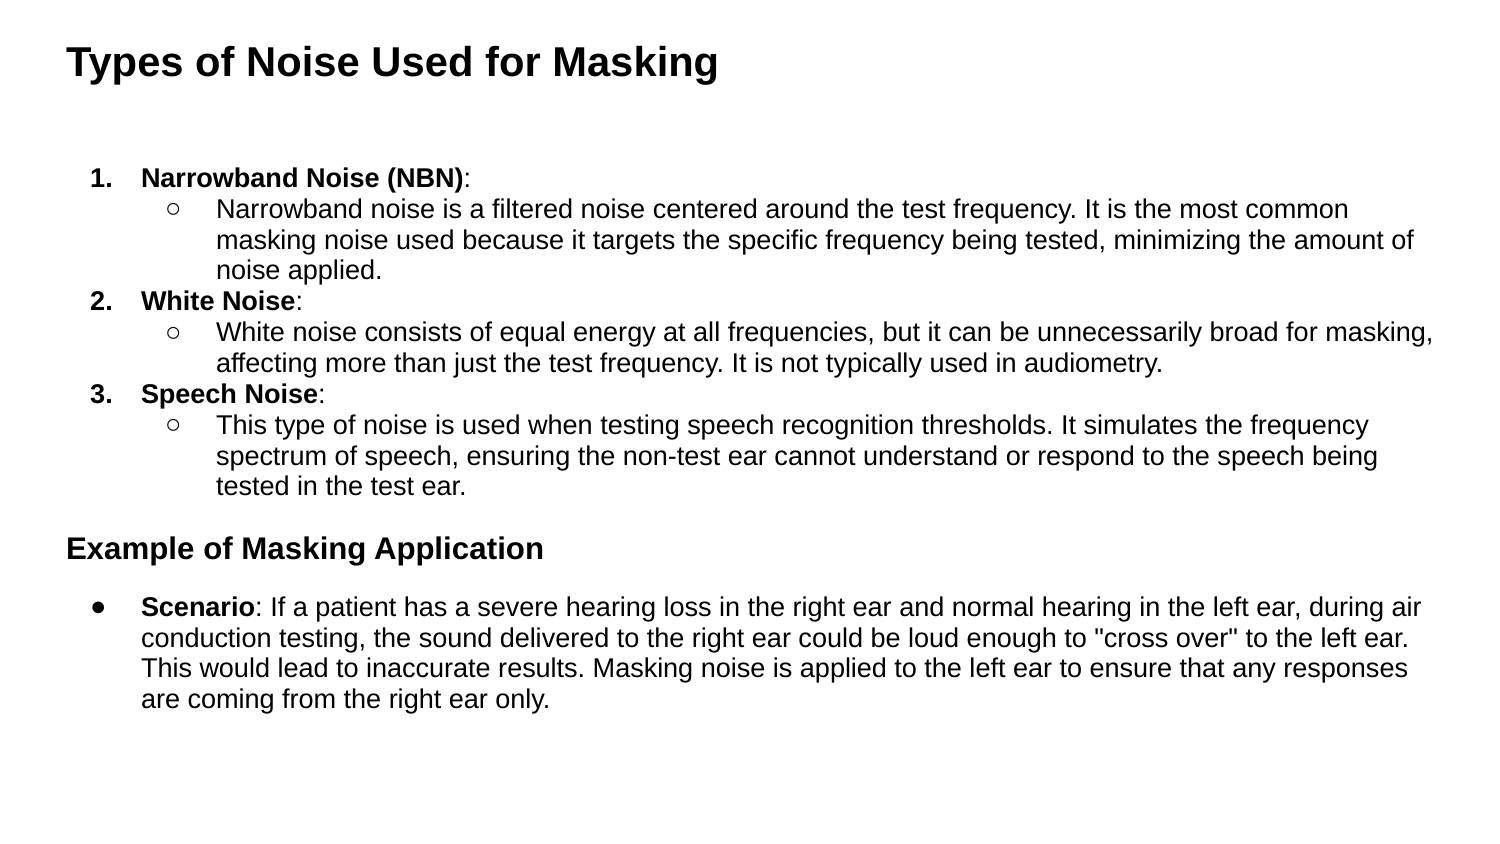

# Types of Noise Used for Masking

Narrowband Noise (NBN):
Narrowband noise is a filtered noise centered around the test frequency. It is the most common masking noise used because it targets the specific frequency being tested, minimizing the amount of noise applied.
White Noise:
White noise consists of equal energy at all frequencies, but it can be unnecessarily broad for masking, affecting more than just the test frequency. It is not typically used in audiometry.
Speech Noise:
This type of noise is used when testing speech recognition thresholds. It simulates the frequency spectrum of speech, ensuring the non-test ear cannot understand or respond to the speech being tested in the test ear.
Example of Masking Application
Scenario: If a patient has a severe hearing loss in the right ear and normal hearing in the left ear, during air conduction testing, the sound delivered to the right ear could be loud enough to "cross over" to the left ear. This would lead to inaccurate results. Masking noise is applied to the left ear to ensure that any responses are coming from the right ear only.